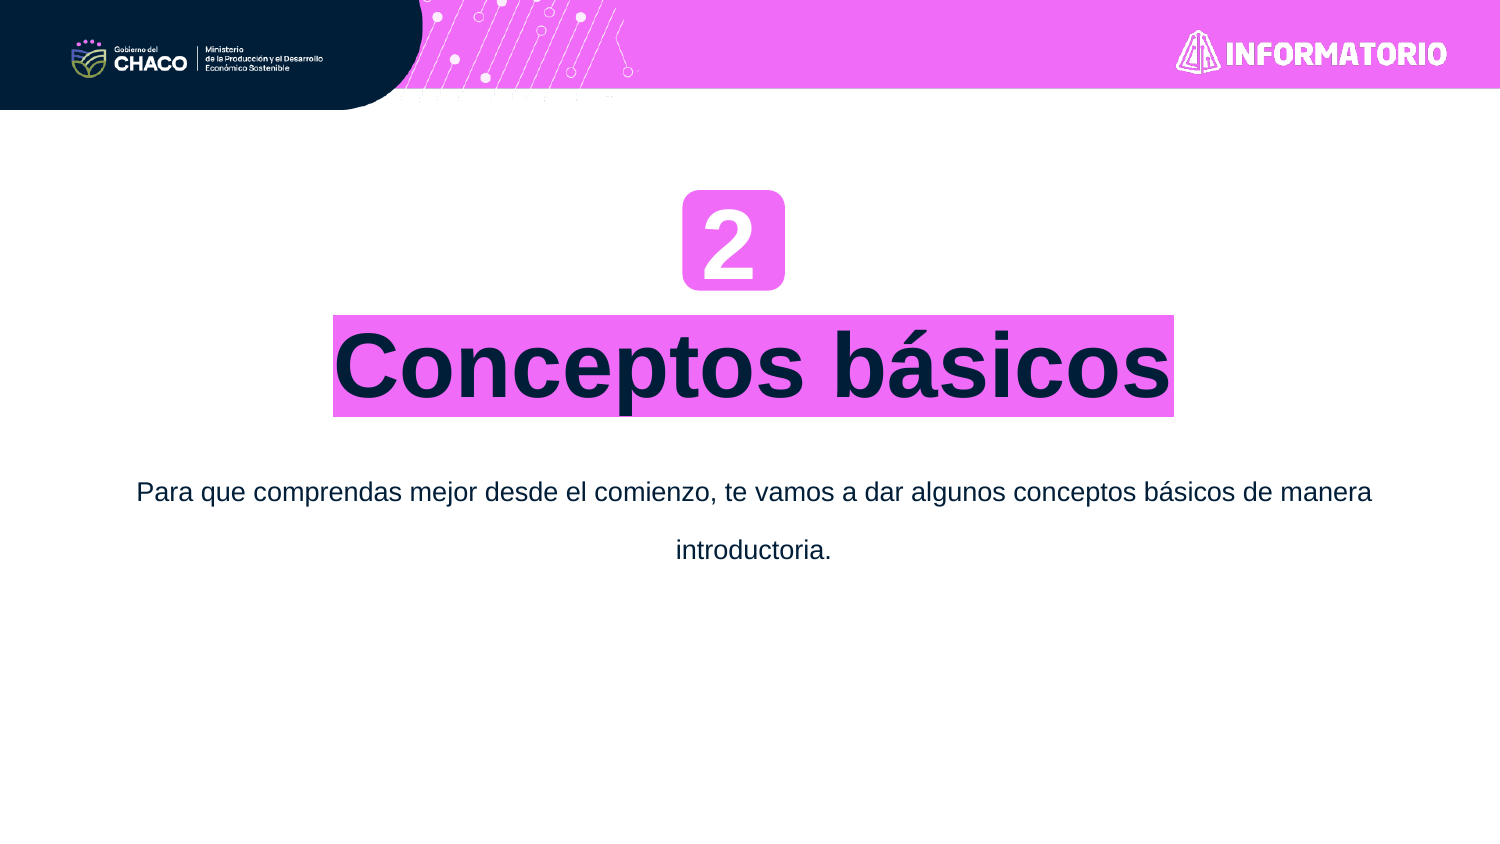

2

Conceptos básicos
Para que comprendas mejor desde el comienzo, te vamos a dar algunos conceptos básicos de manera introductoria.